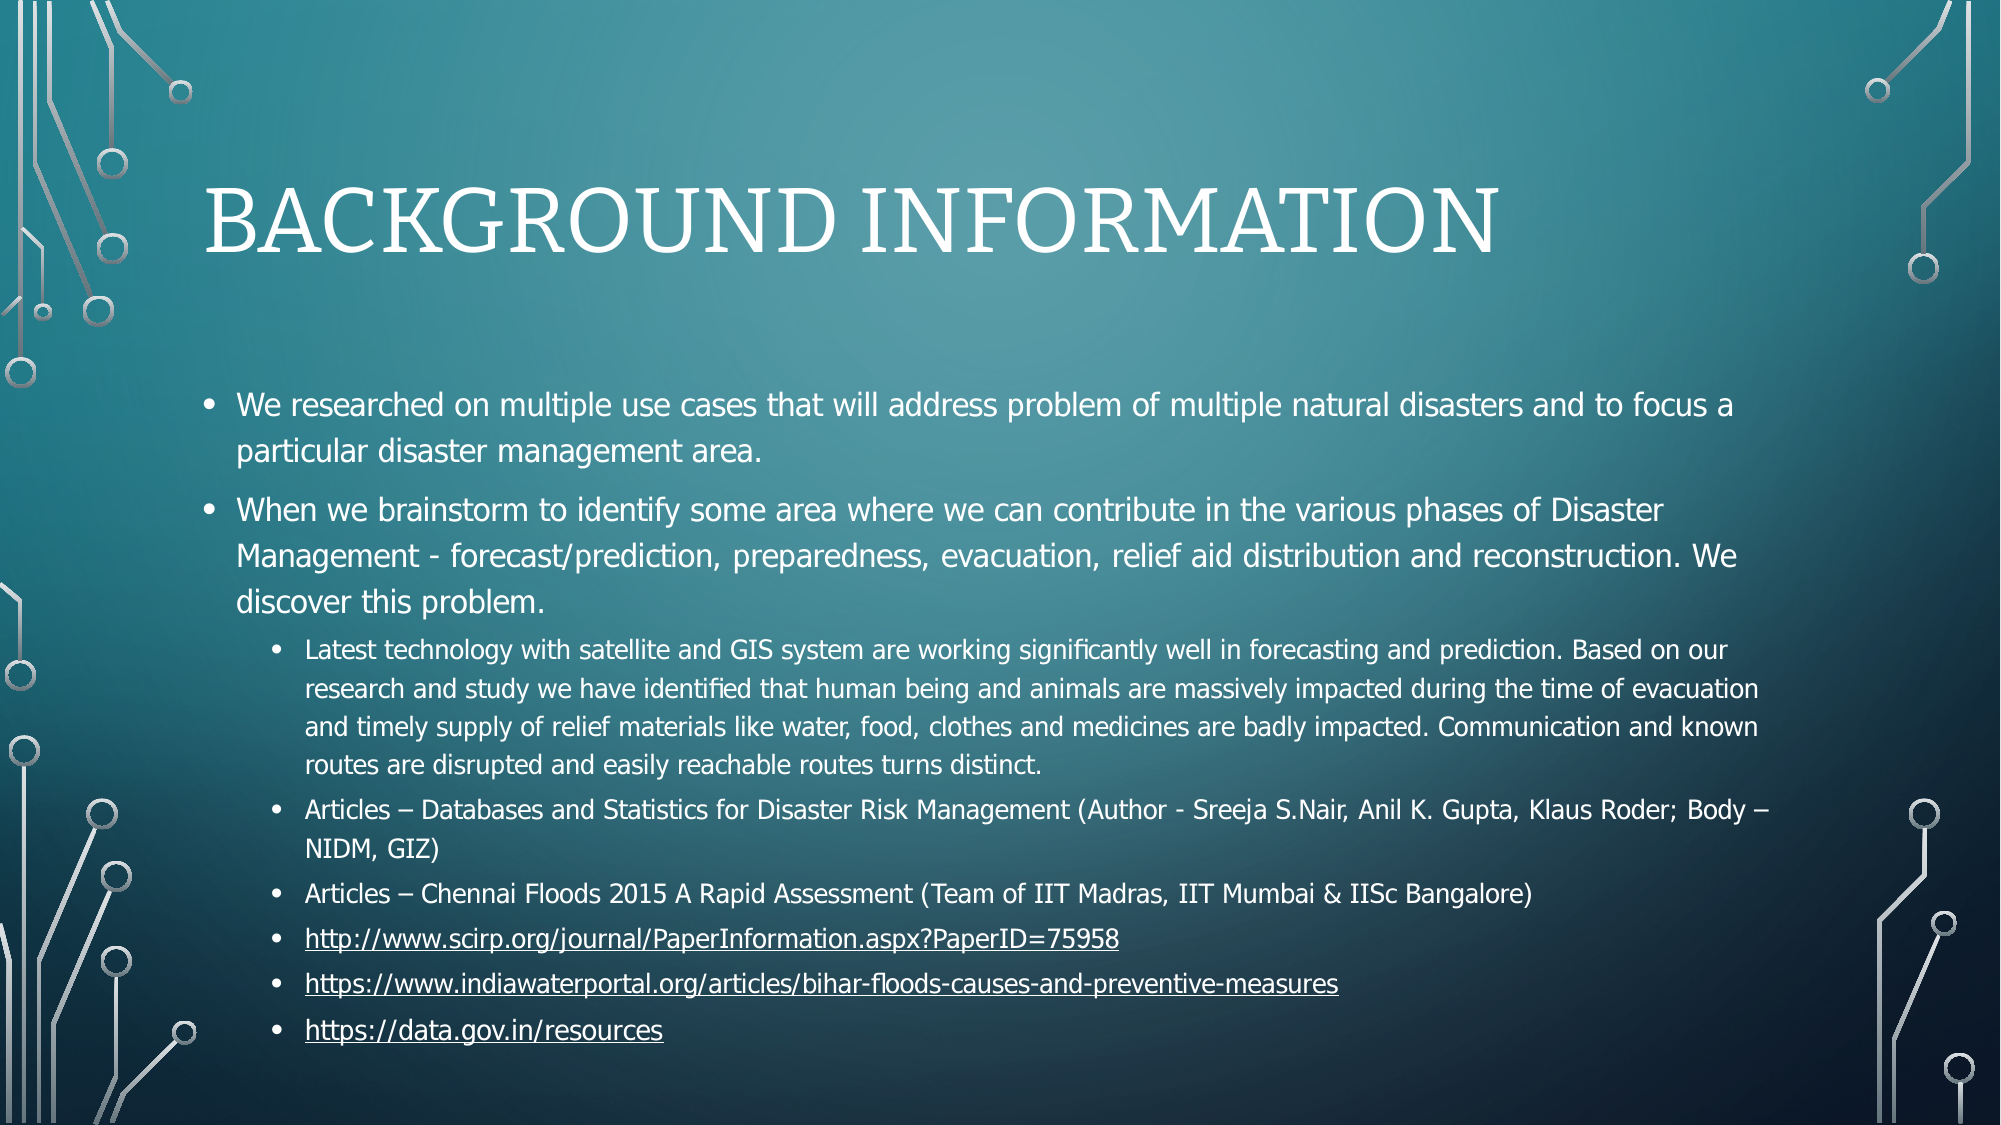

# Background Information
We researched on multiple use cases that will address problem of multiple natural disasters and to focus a particular disaster management area.
When we brainstorm to identify some area where we can contribute in the various phases of Disaster Management - forecast/prediction, preparedness, evacuation, relief aid distribution and reconstruction. We discover this problem.
Latest technology with satellite and GIS system are working significantly well in forecasting and prediction. Based on our research and study we have identified that human being and animals are massively impacted during the time of evacuation and timely supply of relief materials like water, food, clothes and medicines are badly impacted. Communication and known routes are disrupted and easily reachable routes turns distinct.
Articles – Databases and Statistics for Disaster Risk Management (Author - Sreeja S.Nair, Anil K. Gupta, Klaus Roder; Body – NIDM, GIZ)
Articles – Chennai Floods 2015 A Rapid Assessment (Team of IIT Madras, IIT Mumbai & IISc Bangalore)
http://www.scirp.org/journal/PaperInformation.aspx?PaperID=75958
https://www.indiawaterportal.org/articles/bihar-floods-causes-and-preventive-measures
https://data.gov.in/resources